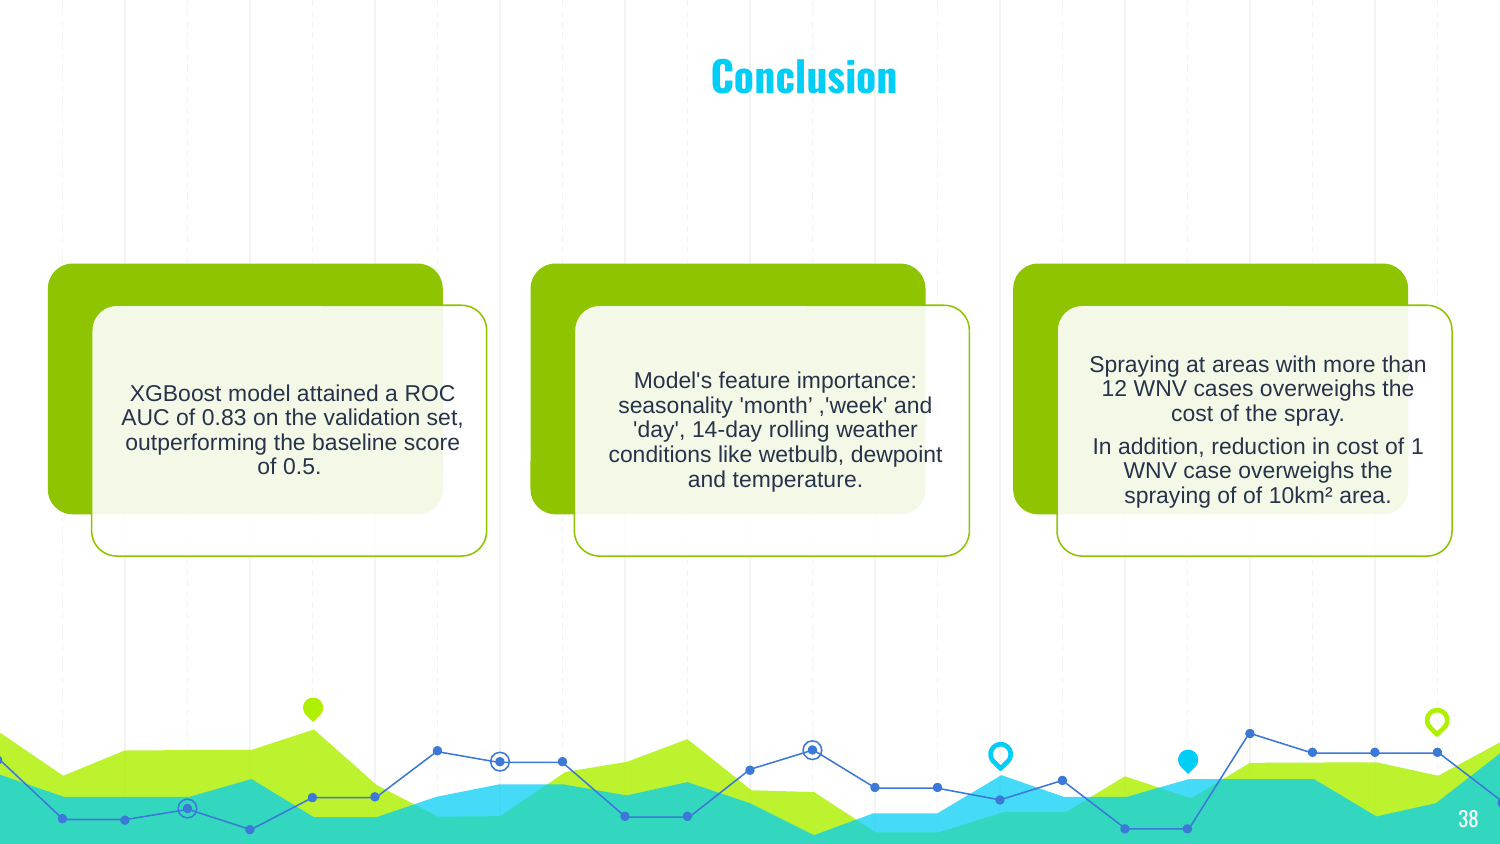

XGBoost model attained a ROC AUC of 0.83 on the validation set, outperforming the baseline score of 0.5.
Model's feature importance: seasonality 'month’ ,'week' and 'day', 14-day rolling weather conditions like wetbulb, dewpoint and temperature.
Spraying at areas with more than 12 WNV cases overweighs the cost of the spray.
In addition, reduction in cost of 1 WNV case overweighs the spraying of of 10km² area.
# Conclusion
38